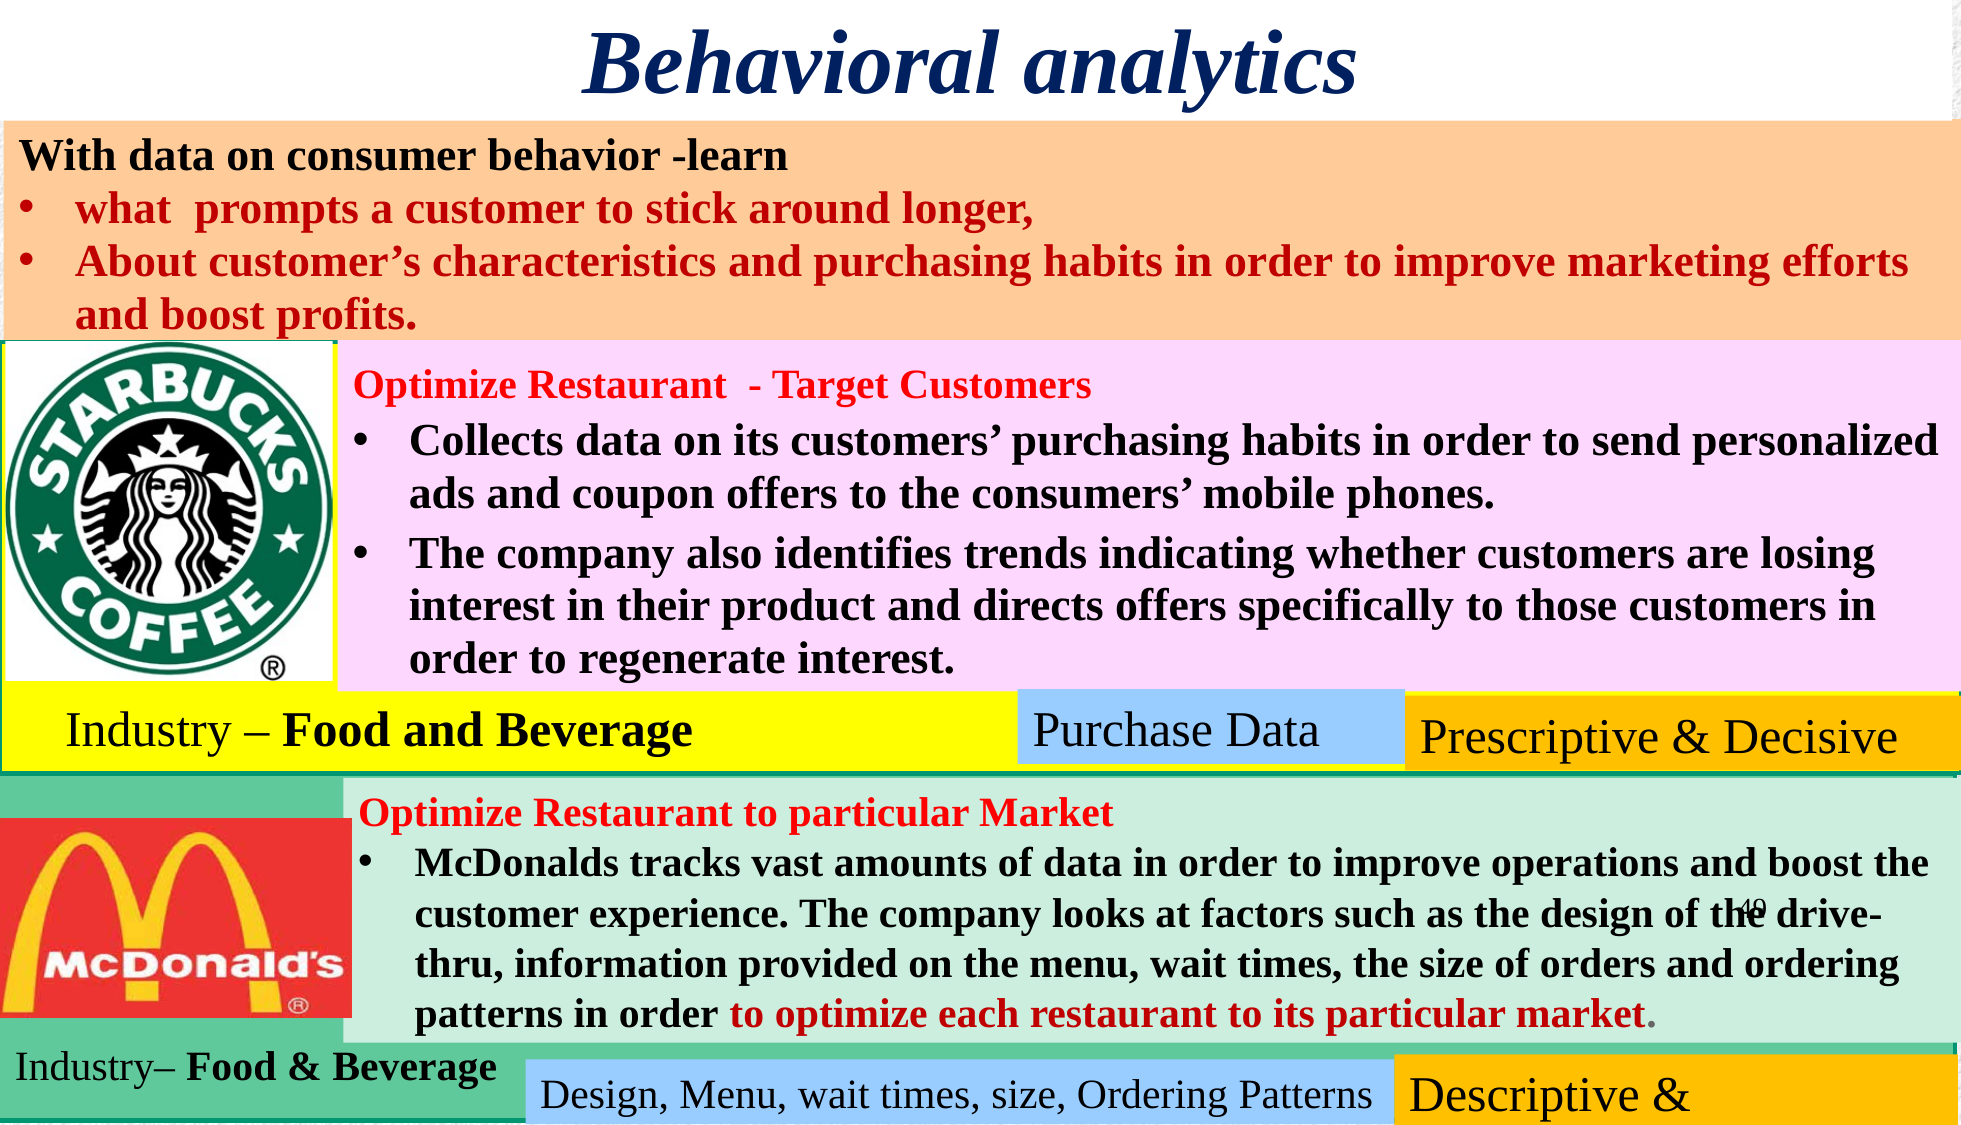

# Behavioral analytics
With data on consumer behavior -learn
what  prompts a customer to stick around longer,
About customer’s characteristics and purchasing habits in order to improve marketing efforts and boost profits.
Optimize Restaurant  - Target Customers
Collects data on its customers’ purchasing habits in order to send personalized ads and coupon offers to the consumers’ mobile phones.
The company also identifies trends indicating whether customers are losing interest in their product and directs offers specifically to those customers in order to regenerate interest.

Industry – Food and Beverage
Purchase Data
Prescriptive & Decisive
Customer Behavior
Optimize Restaurant to particular Market
McDonalds tracks vast amounts of data in order to improve operations and boost the customer experience. The company looks at factors such as the design of the drive-thru, information provided on the menu, wait times, the size of orders and ordering patterns in order to optimize each restaurant to its particular market.

49
Industry– Food & Beverage
Descriptive & Prescriptive
Design, Menu, wait times, size, Ordering Patterns